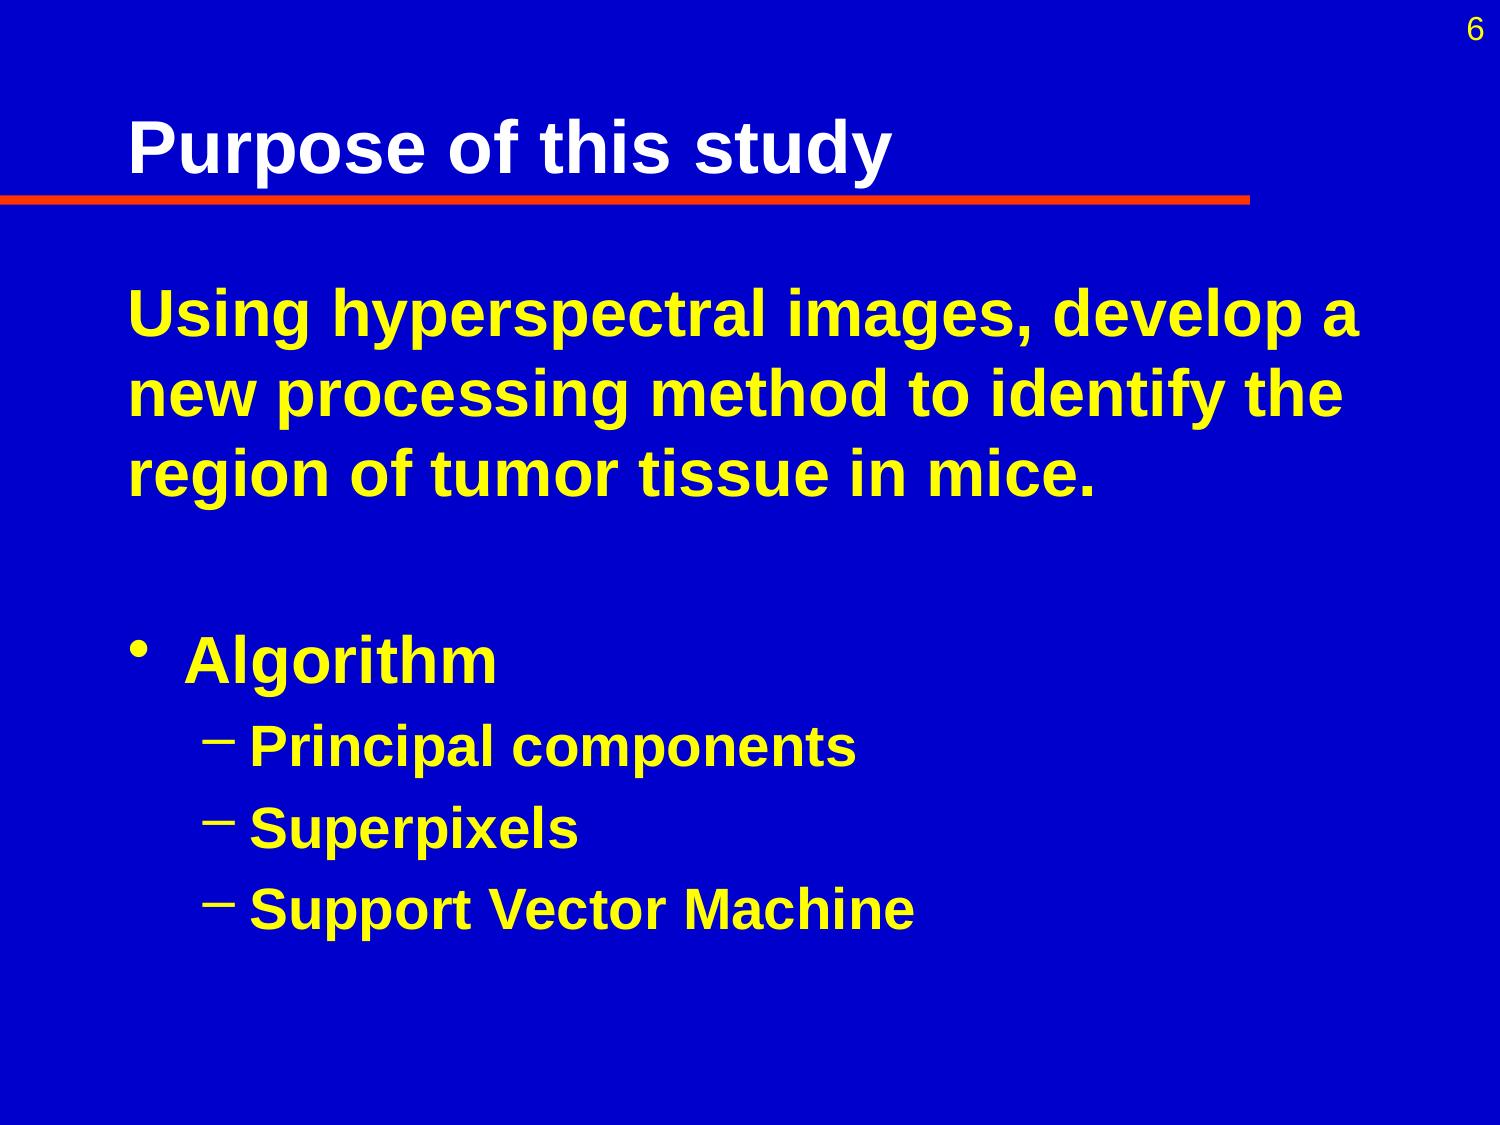

6
# Purpose of this study
Using hyperspectral images, develop a new processing method to identify the region of tumor tissue in mice.

Algorithm
Principal components
Superpixels
Support Vector Machine